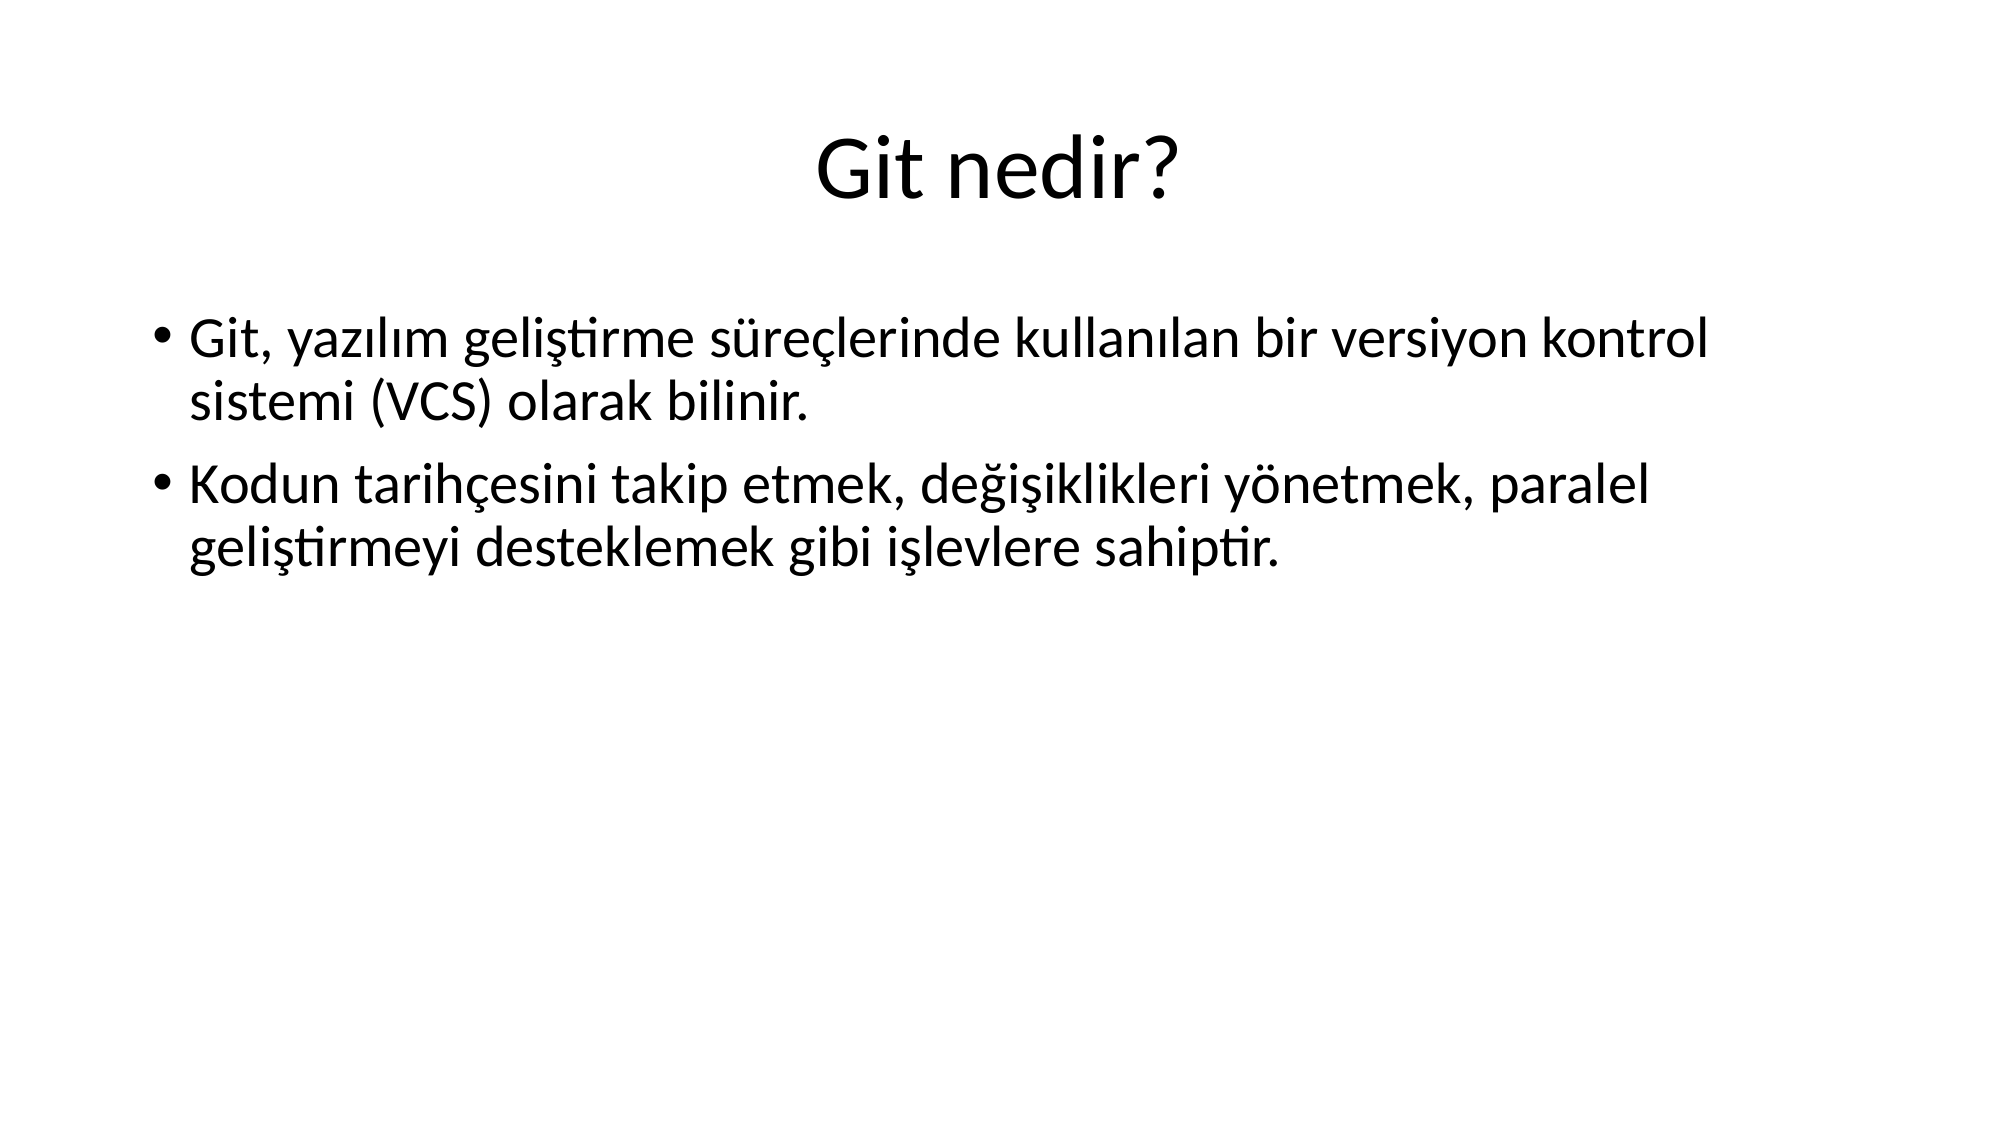

# Git nedir?
Git, yazılım geliştirme süreçlerinde kullanılan bir versiyon kontrol sistemi (VCS) olarak bilinir.
Kodun tarihçesini takip etmek, değişiklikleri yönetmek, paralel geliştirmeyi desteklemek gibi işlevlere sahiptir.